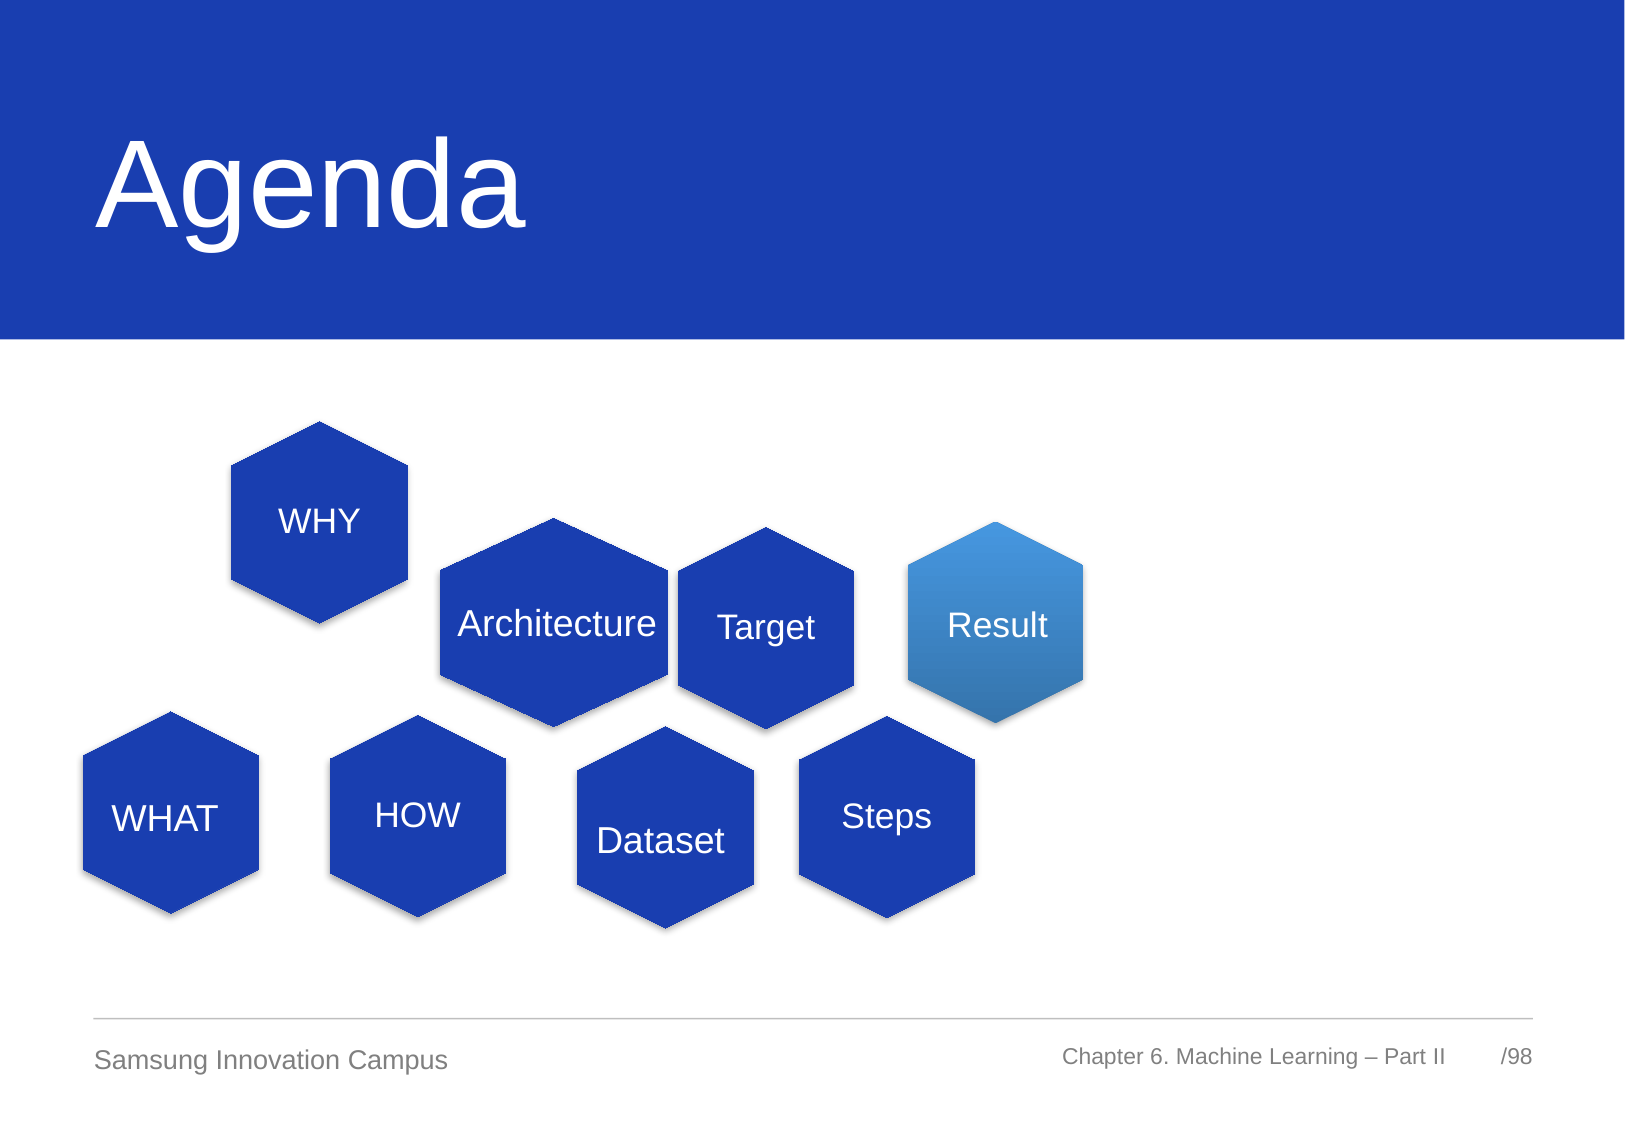

Agenda
WHY

HOW

Steps

Target

WHAT
Architecture
Result
Dataset